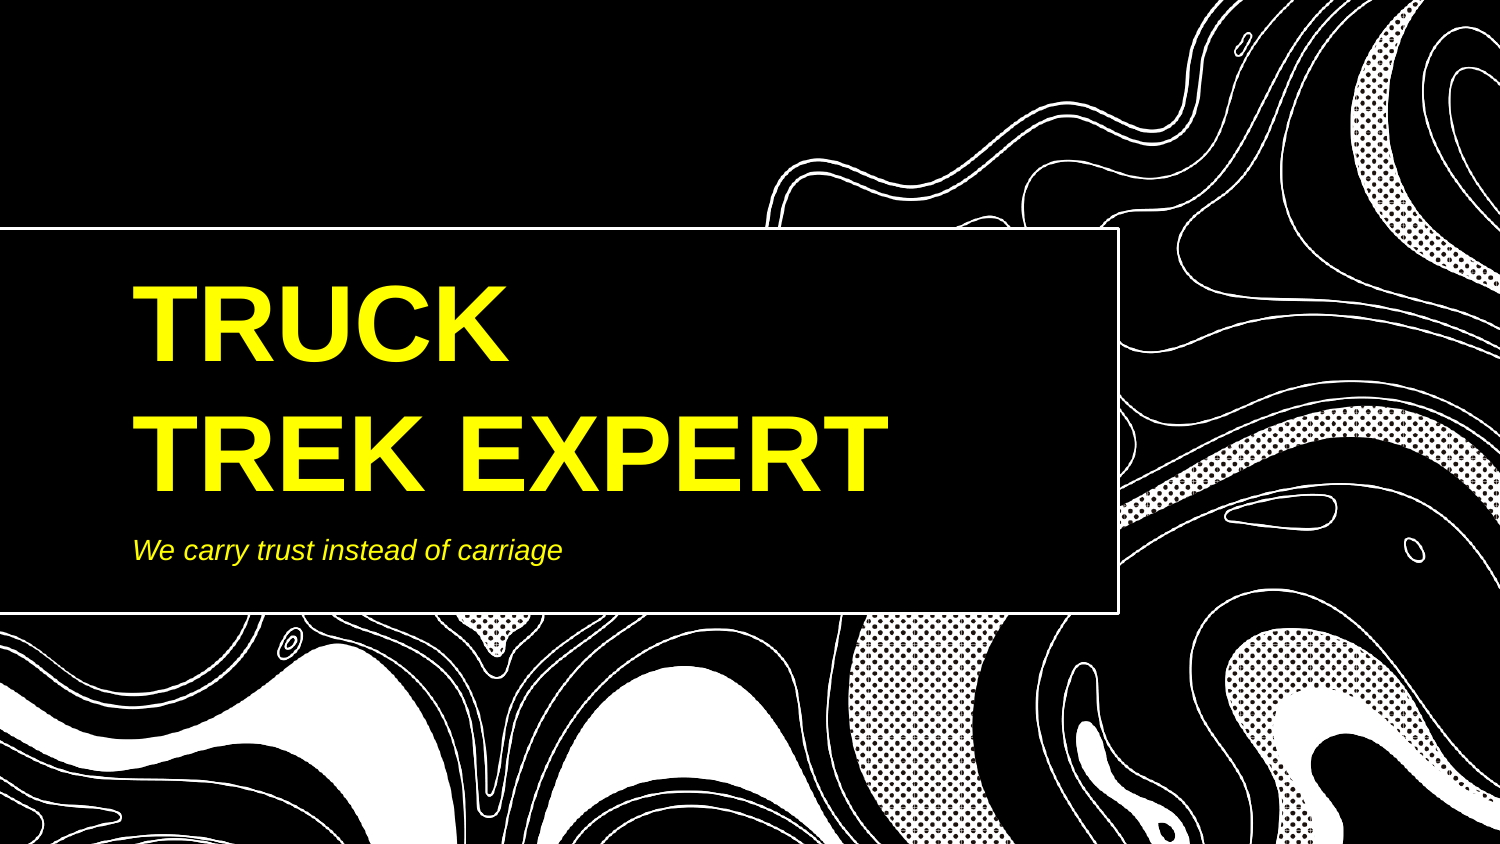

# TRUCK TREK EXPERT
We carry trust instead of carriage